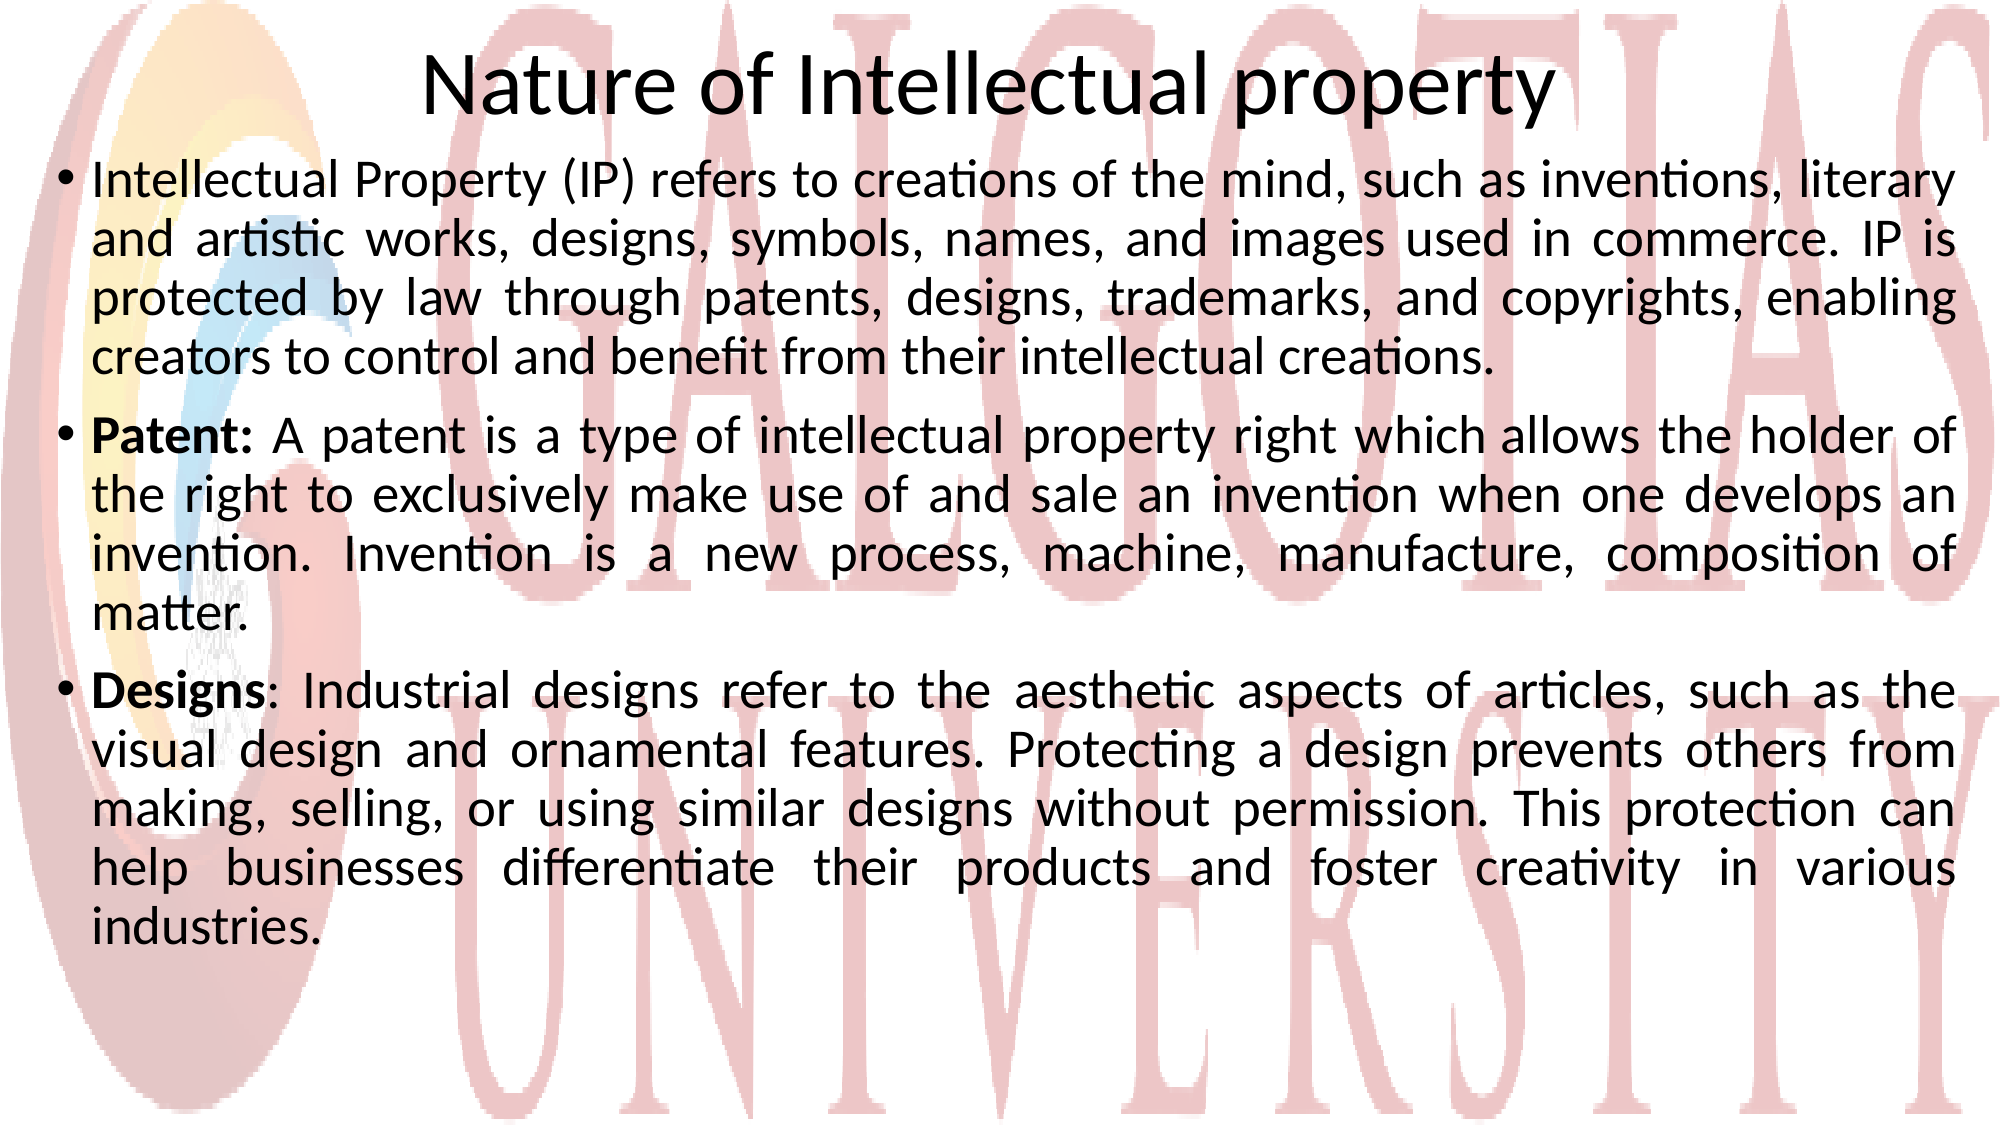

# Nature of Intellectual property
Intellectual Property (IP) refers to creations of the mind, such as inventions, literary and artistic works, designs, symbols, names, and images used in commerce. IP is protected by law through patents, designs, trademarks, and copyrights, enabling creators to control and benefit from their intellectual creations.
Patent: A patent is a type of intellectual property right which allows the holder of the right to exclusively make use of and sale an invention when one develops an invention. Invention is a new process, machine, manufacture, composition of matter.
Designs: Industrial designs refer to the aesthetic aspects of articles, such as the visual design and ornamental features. Protecting a design prevents others from making, selling, or using similar designs without permission. This protection can help businesses differentiate their products and foster creativity in various industries.